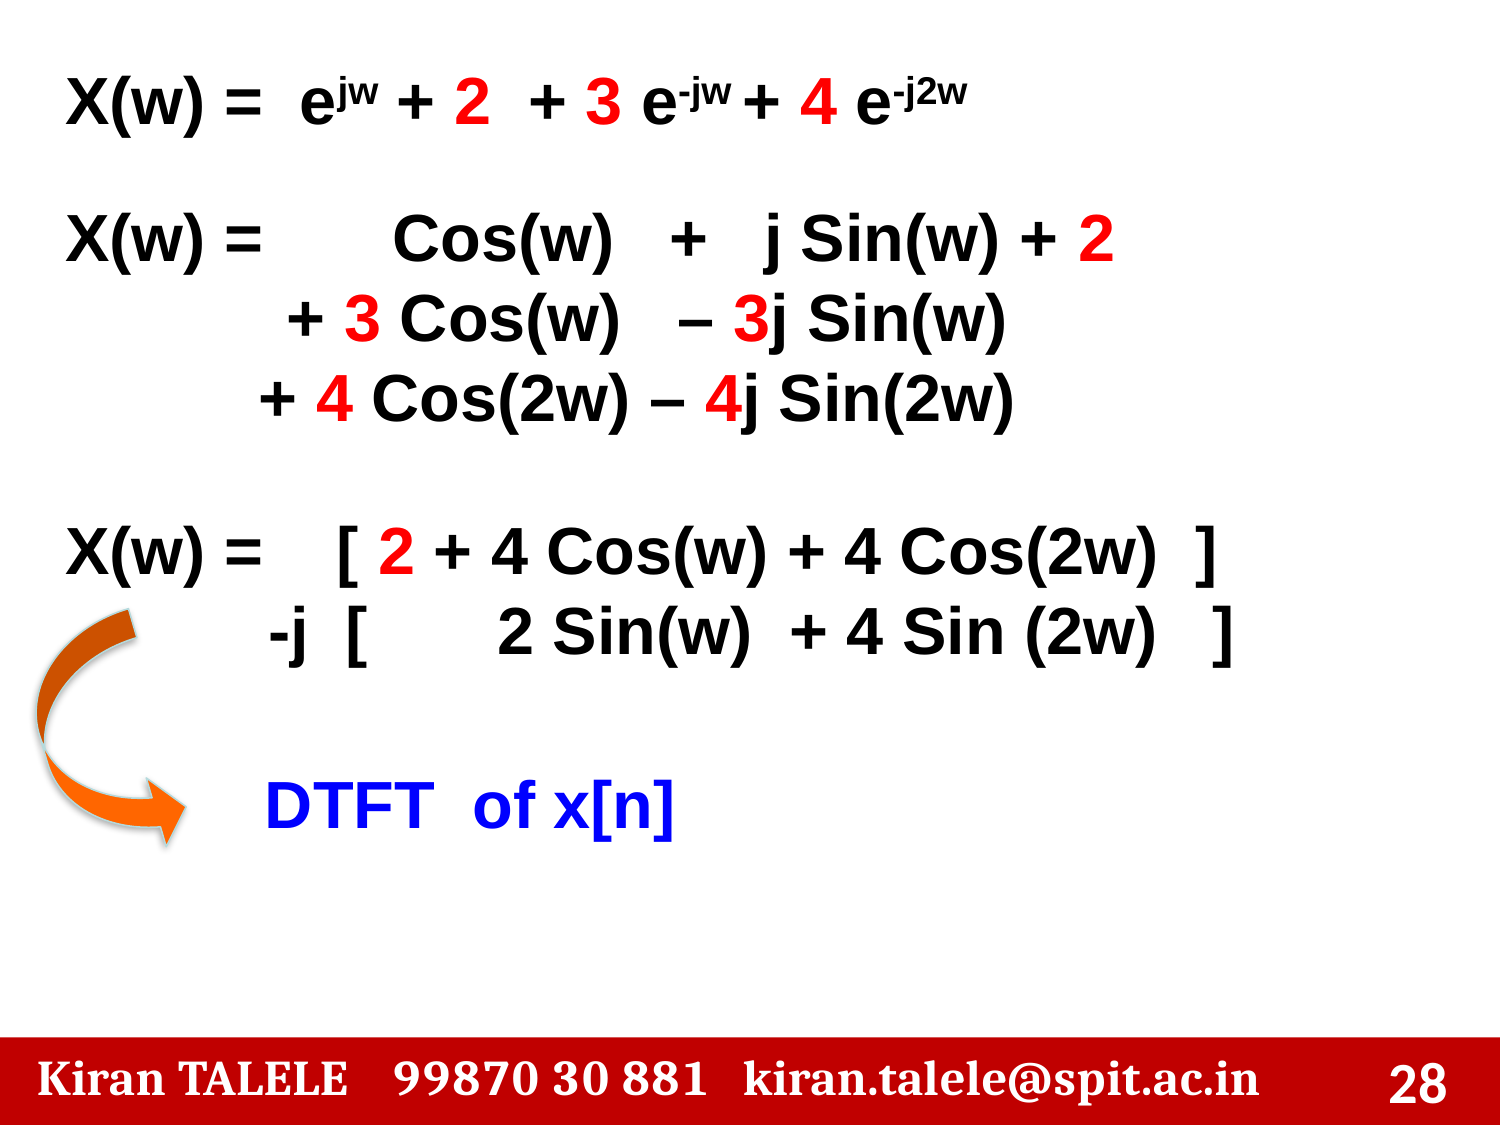

X(w) =  ejw + 2  + 3 e-jw + 4 e-j2w
X(w) =       Cos(w)   +   j Sin(w) + 2
            + 3 Cos(w)   – 3j Sin(w)
                  + 4 Cos(2w) – 4j Sin(2w)
X(w) =    [ 2 + 4 Cos(w) + 4 Cos(2w)  ]
           -j  [       2 Sin(w)  + 4 Sin (2w)   ]

DTFT  of x[n]
  Kiran TALELE    99870 30 881   kiran.talele@spit.ac.in
28